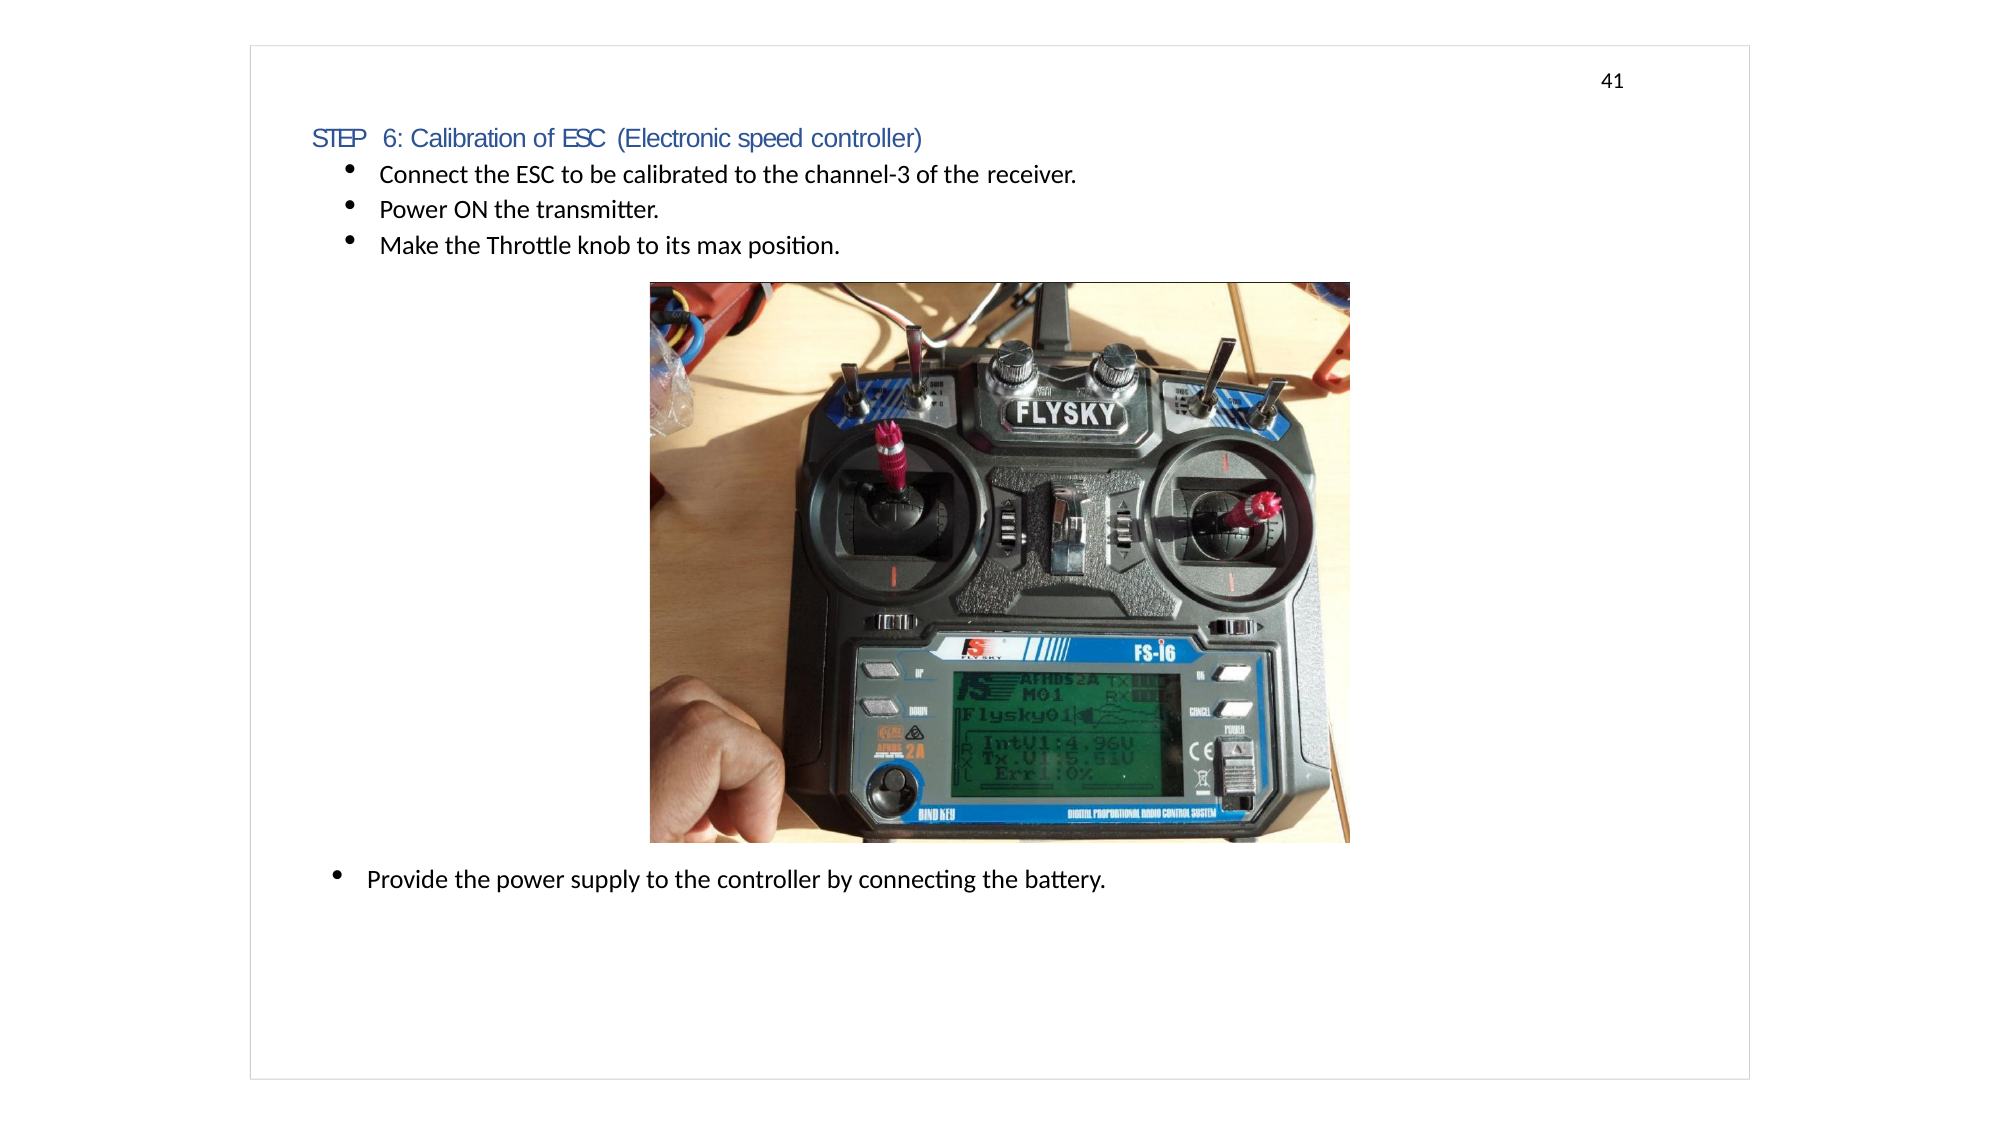

41
STEP  6: Calibration of ESC  (Electronic speed controller)
Connect the ESC to be calibrated to the channel-3 of the receiver.
Power ON the transmitter.
Make the Throttle knob to its max position.

Provide the power supply to the controller by connecting the battery.